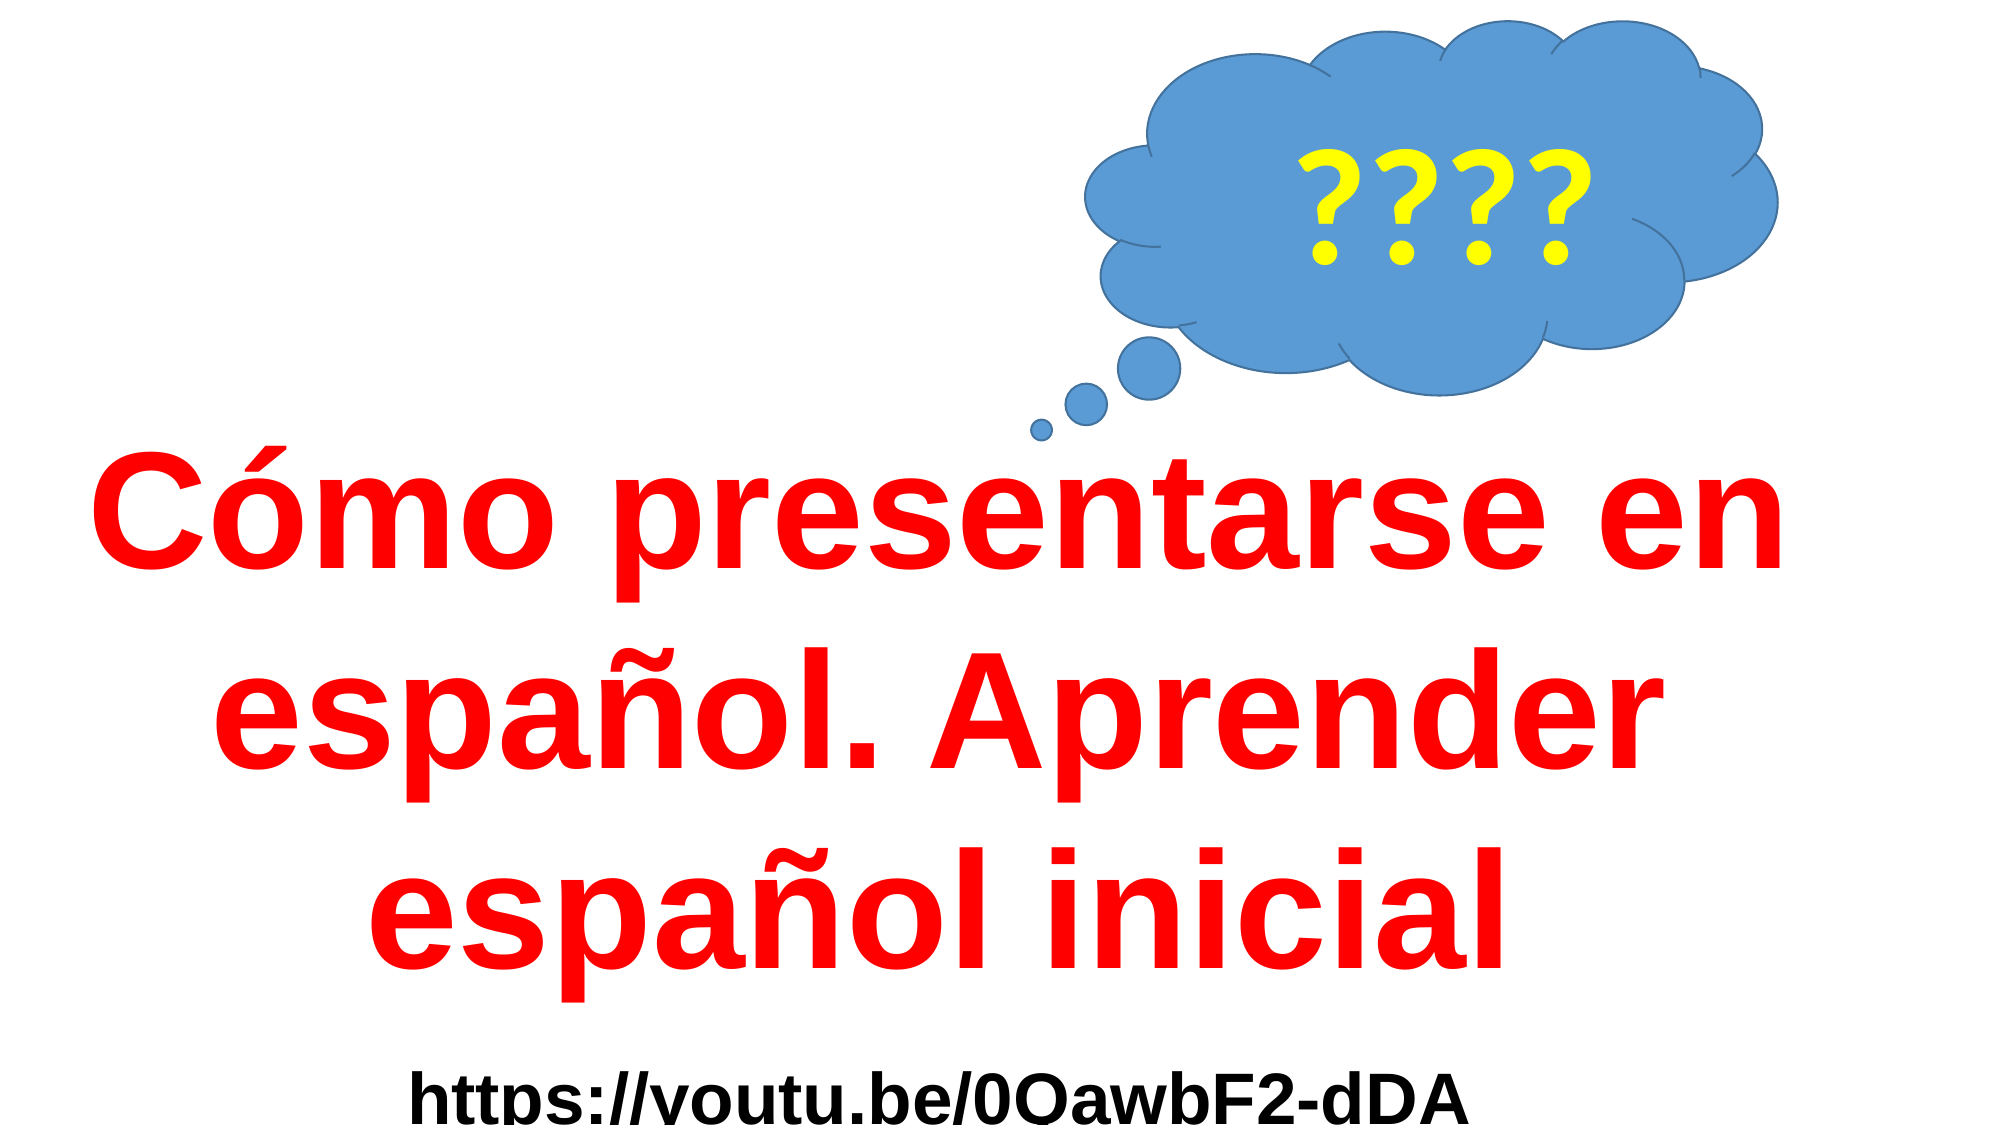

????
Cómo presentarse en español. Aprender español inicial

https://youtu.be/0QawbF2-dDA